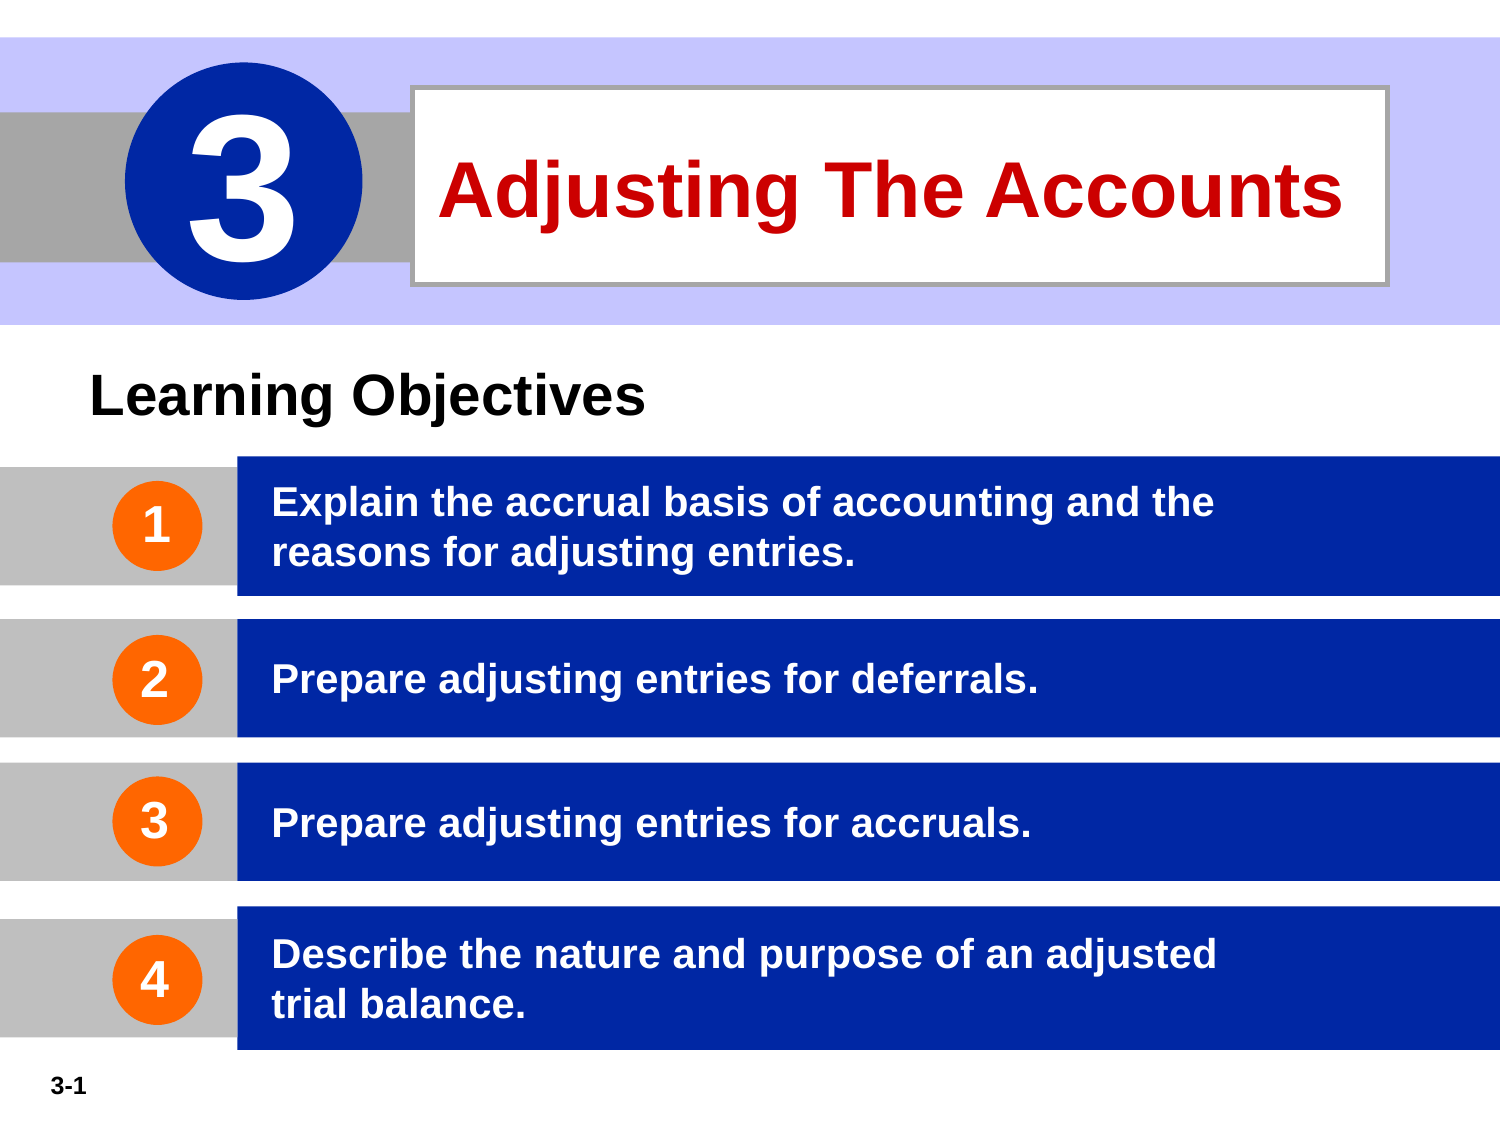

3
Adjusting The Accounts

Learning Objectives
Explain the accrual basis of accounting and the
reasons for adjusting entries.

1

Prepare adjusting entries for deferrals.
2

Prepare adjusting entries for accruals.
3
Describe the nature and purpose of an adjusted
trial balance.

4